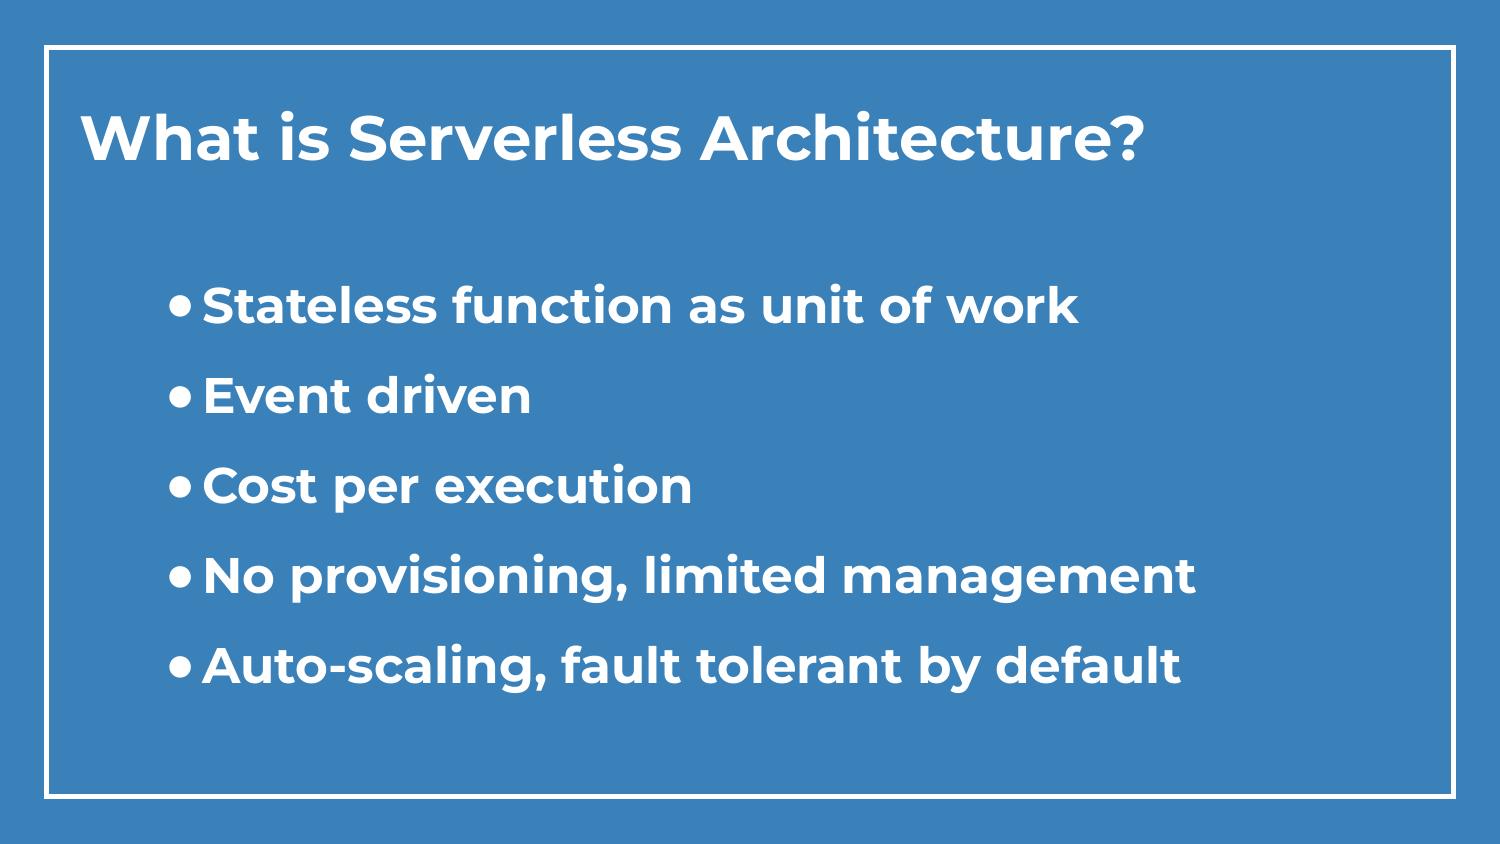

What is Serverless Architecture?
Stateless function as unit of work
Event driven
Cost per execution
No provisioning, limited management
Auto-scaling, fault tolerant by default